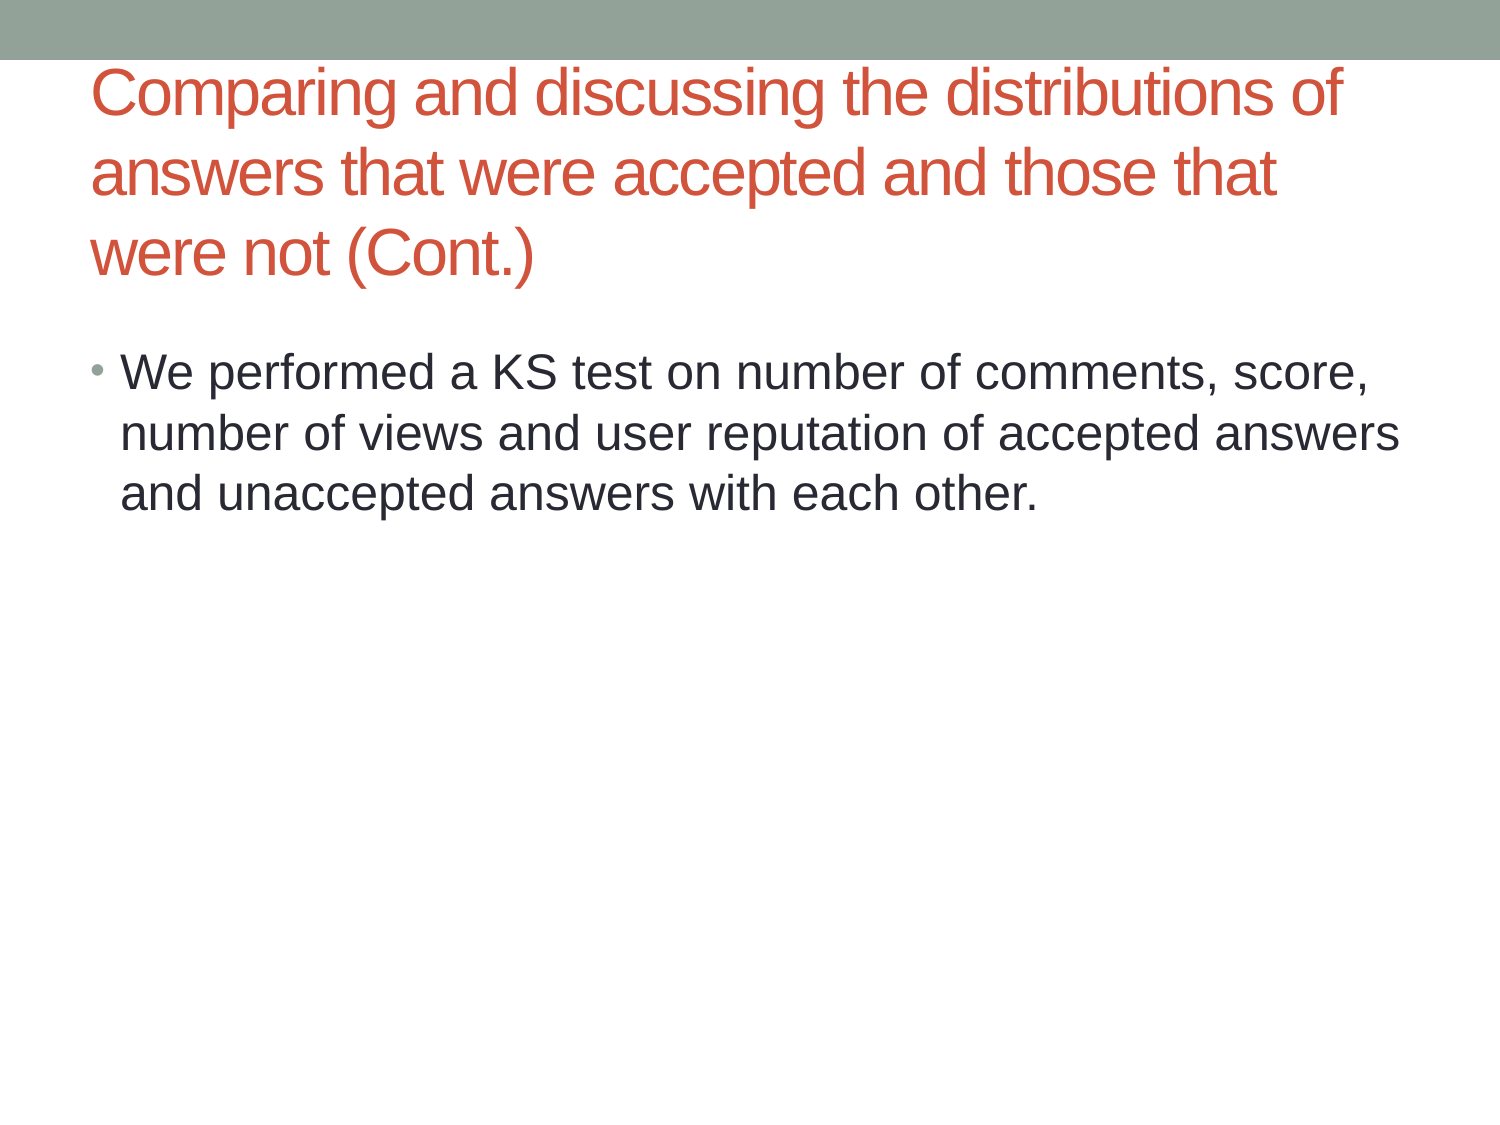

# Comparing and discussing the distributions of answers that were accepted and those that were not (Cont.)

We performed a KS test on number of comments, score, number of views and user reputation of accepted answers and unaccepted answers with each other.